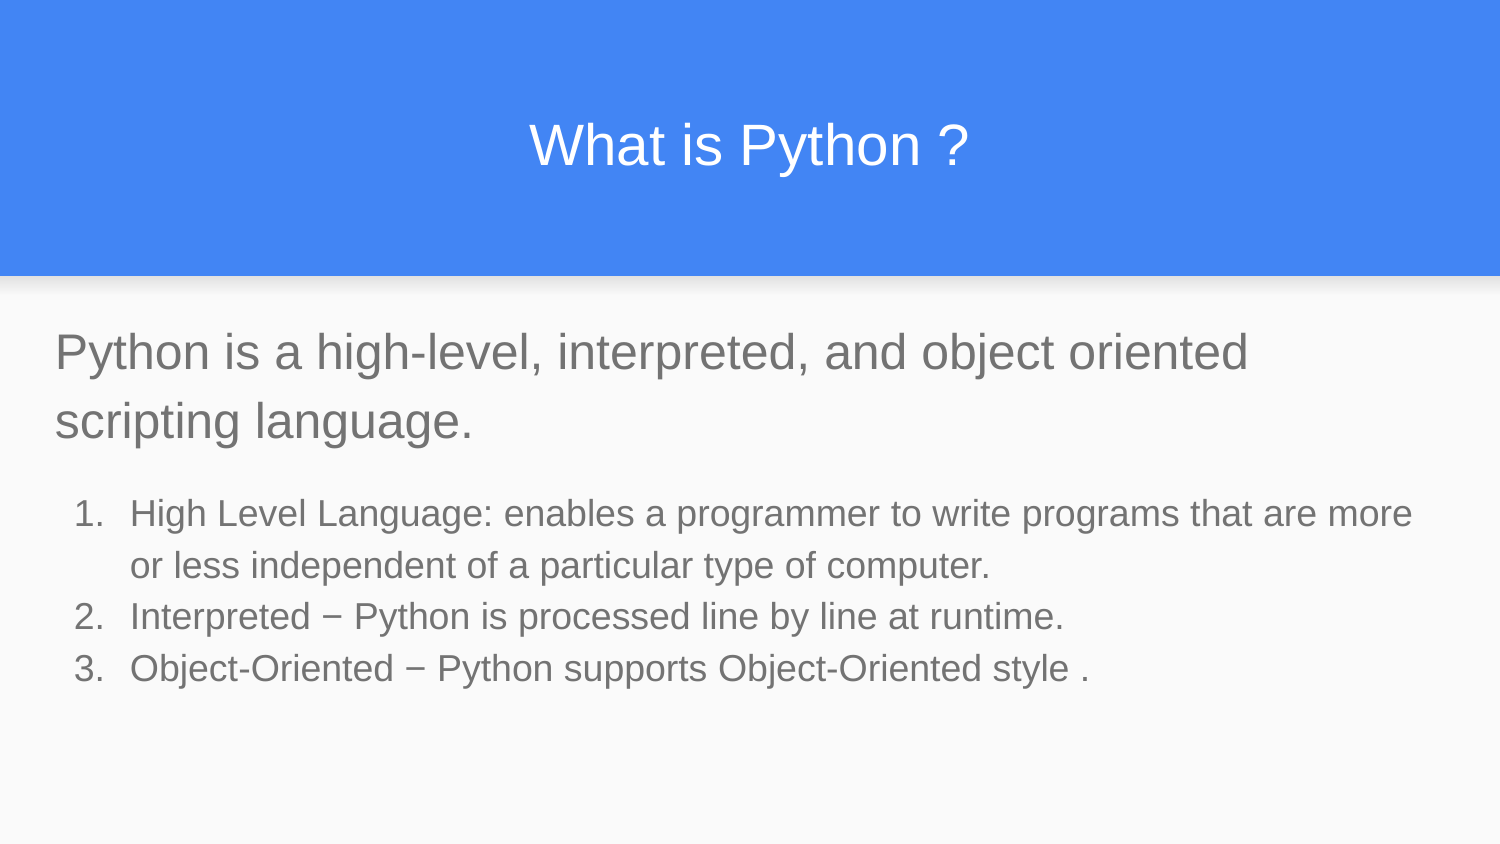

# What is Python ?
Python is a high-level, interpreted, and object oriented scripting language.
High Level Language: enables a programmer to write programs that are more or less independent of a particular type of computer.
Interpreted − Python is processed line by line at runtime.
Object-Oriented − Python supports Object-Oriented style .